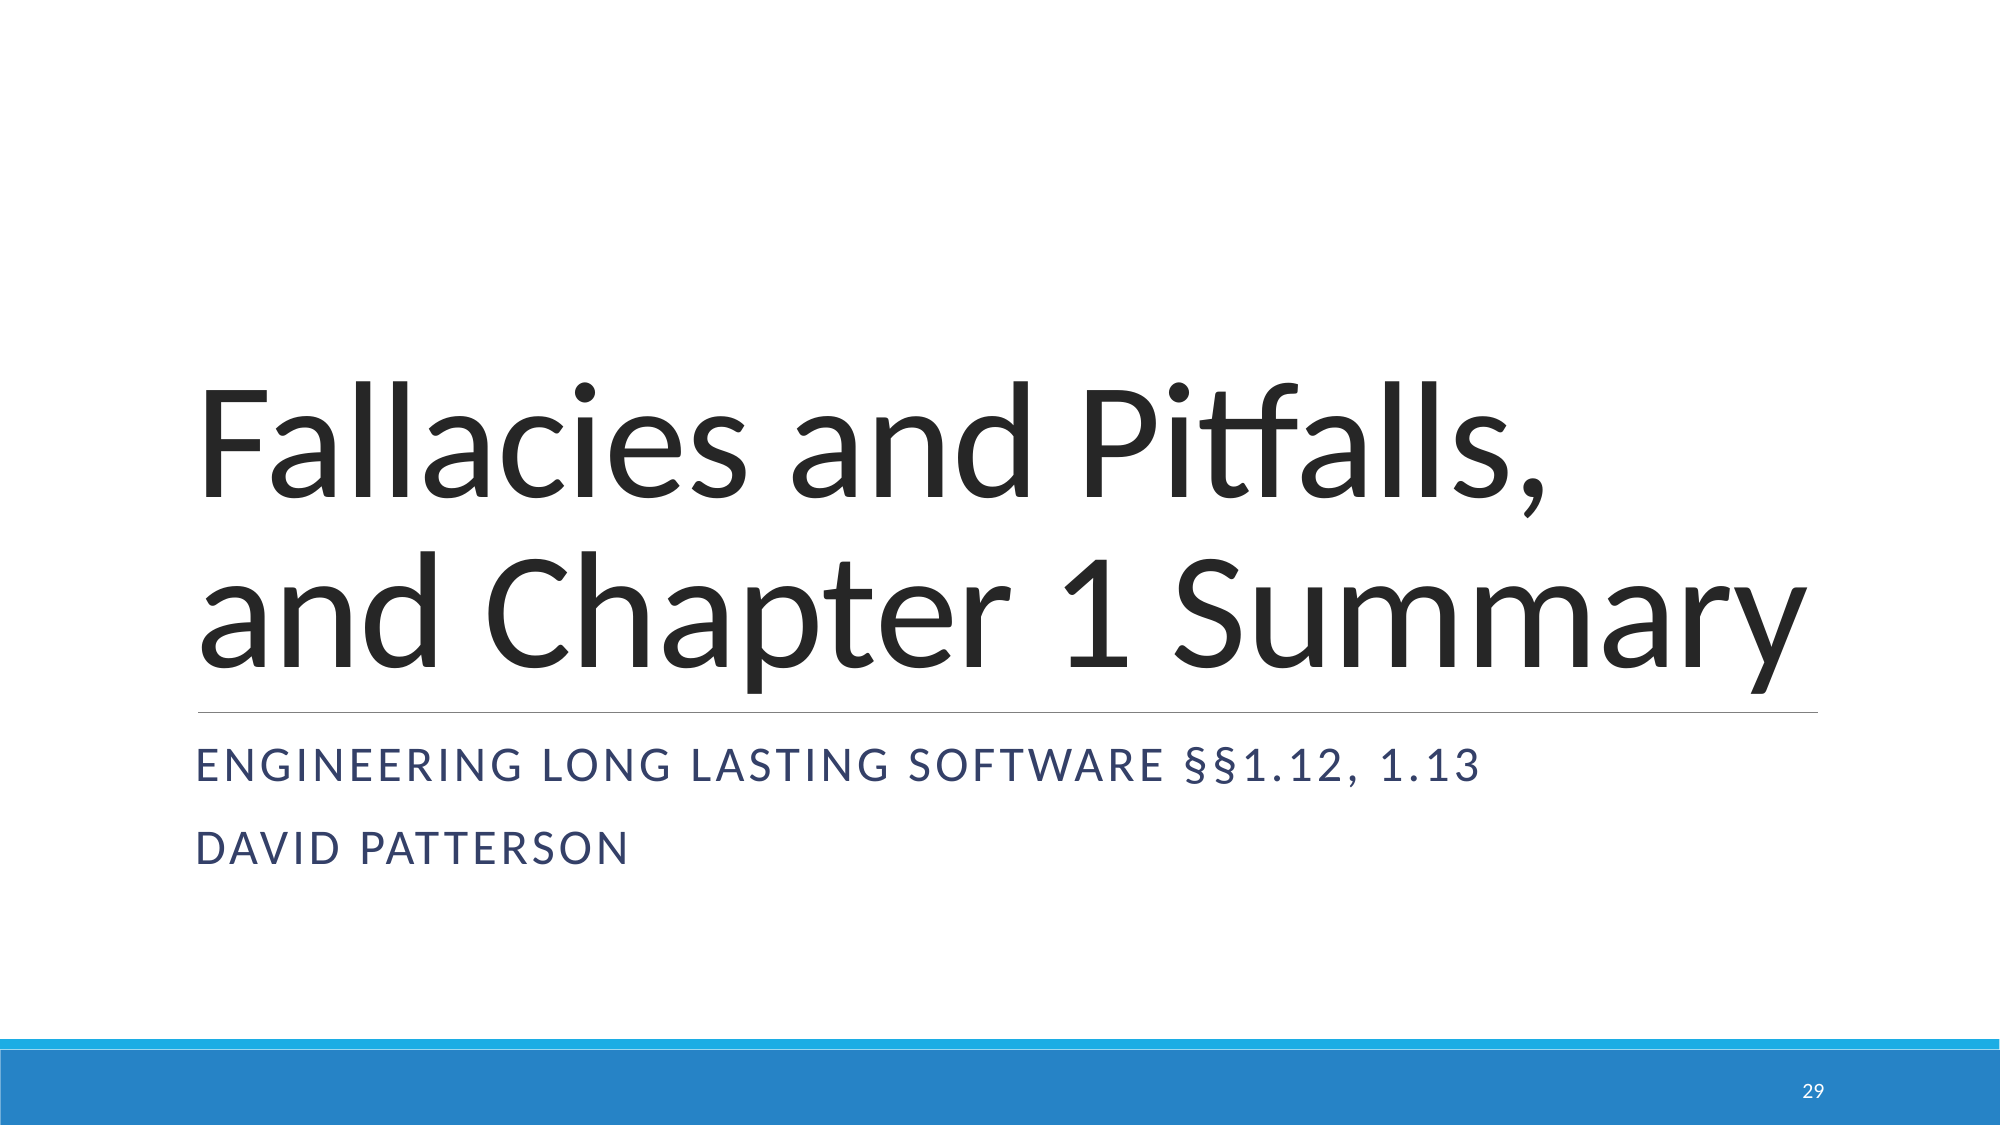

# Fallacies and Pitfalls, and Chapter 1 Summary
Engineering Long Lasting Software §§1.12, 1.13
David Patterson
29